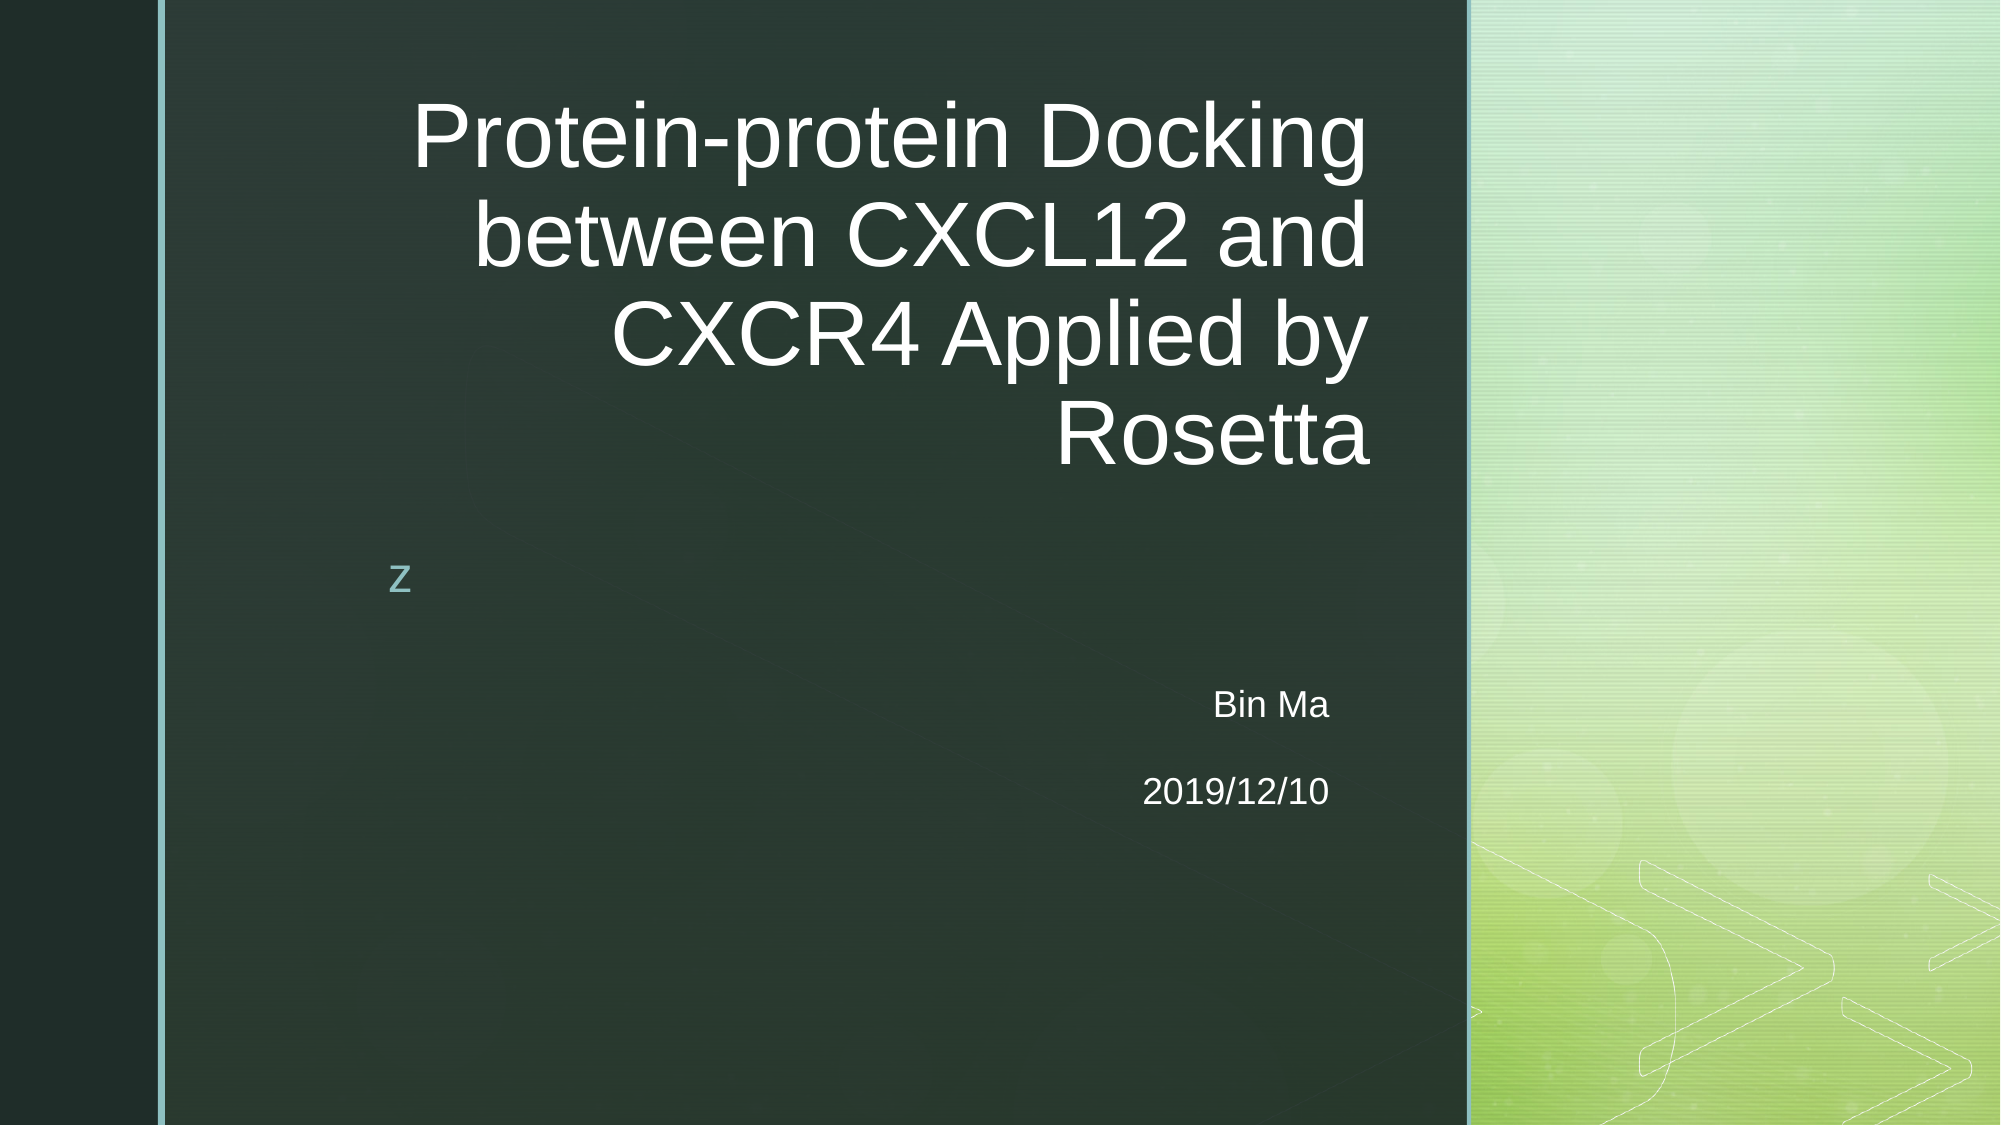

# Protein-protein Docking between CXCL12 and CXCR4 Applied by Rosetta
Bin Ma
2019/12/10